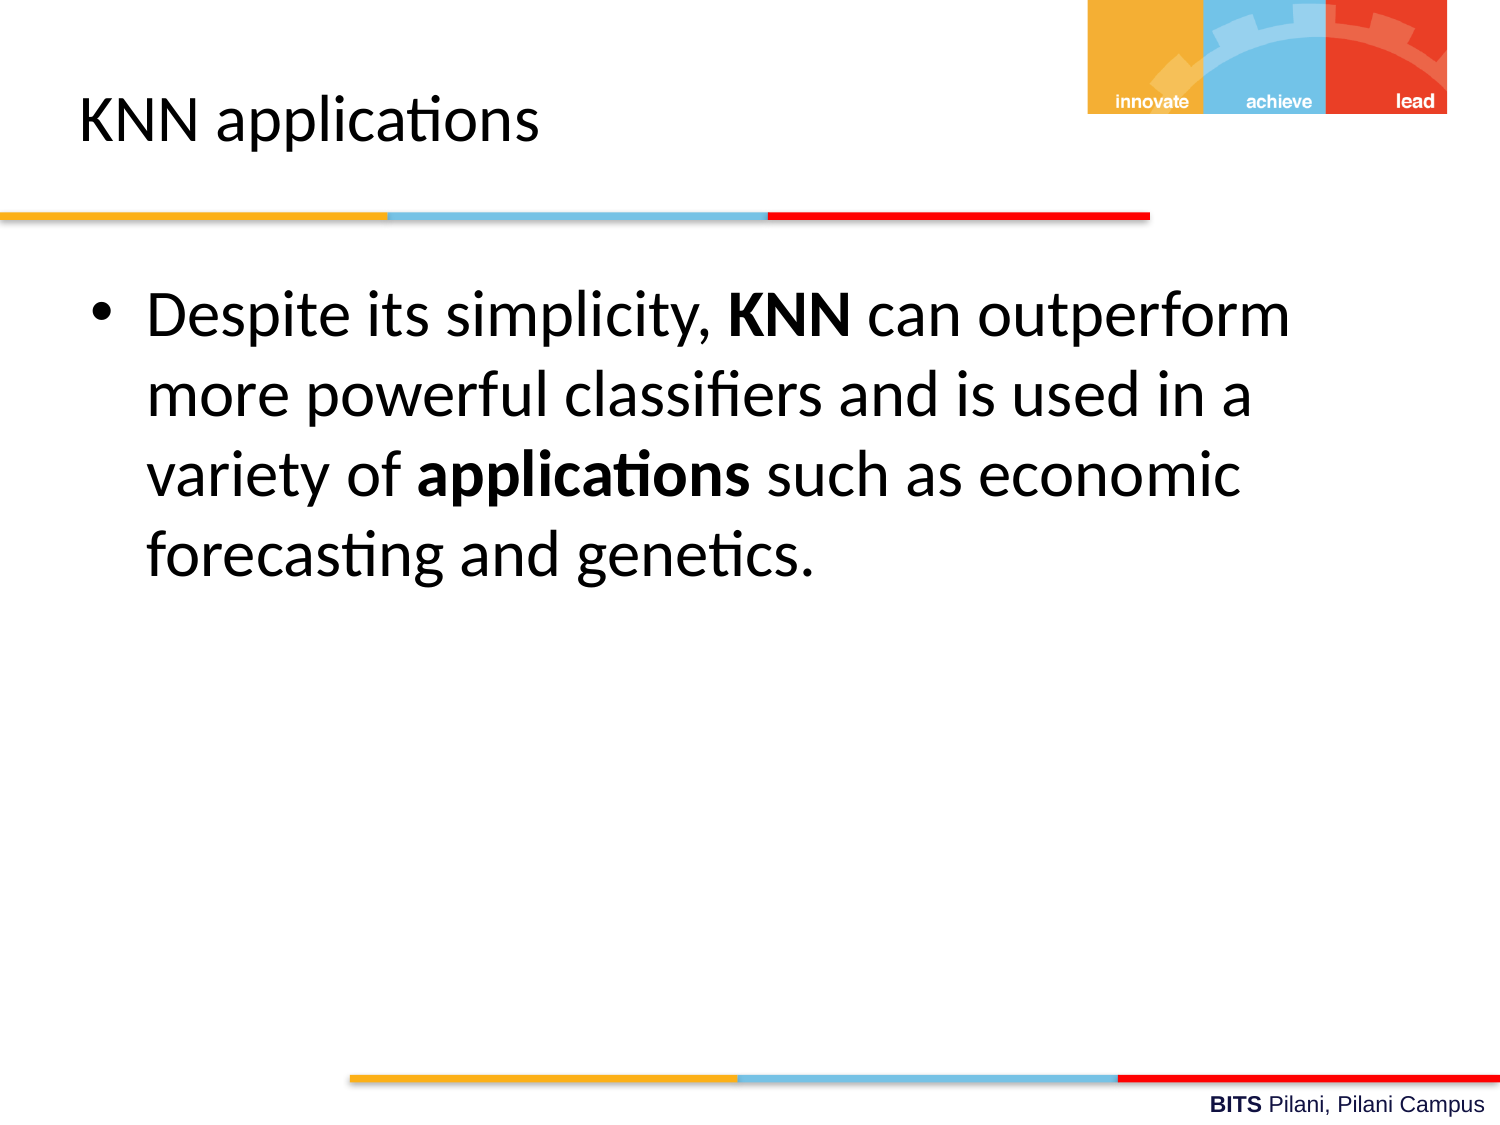

# KNN applications
Despite its simplicity, KNN can outperform more powerful classifiers and is used in a variety of applications such as economic forecasting and genetics.